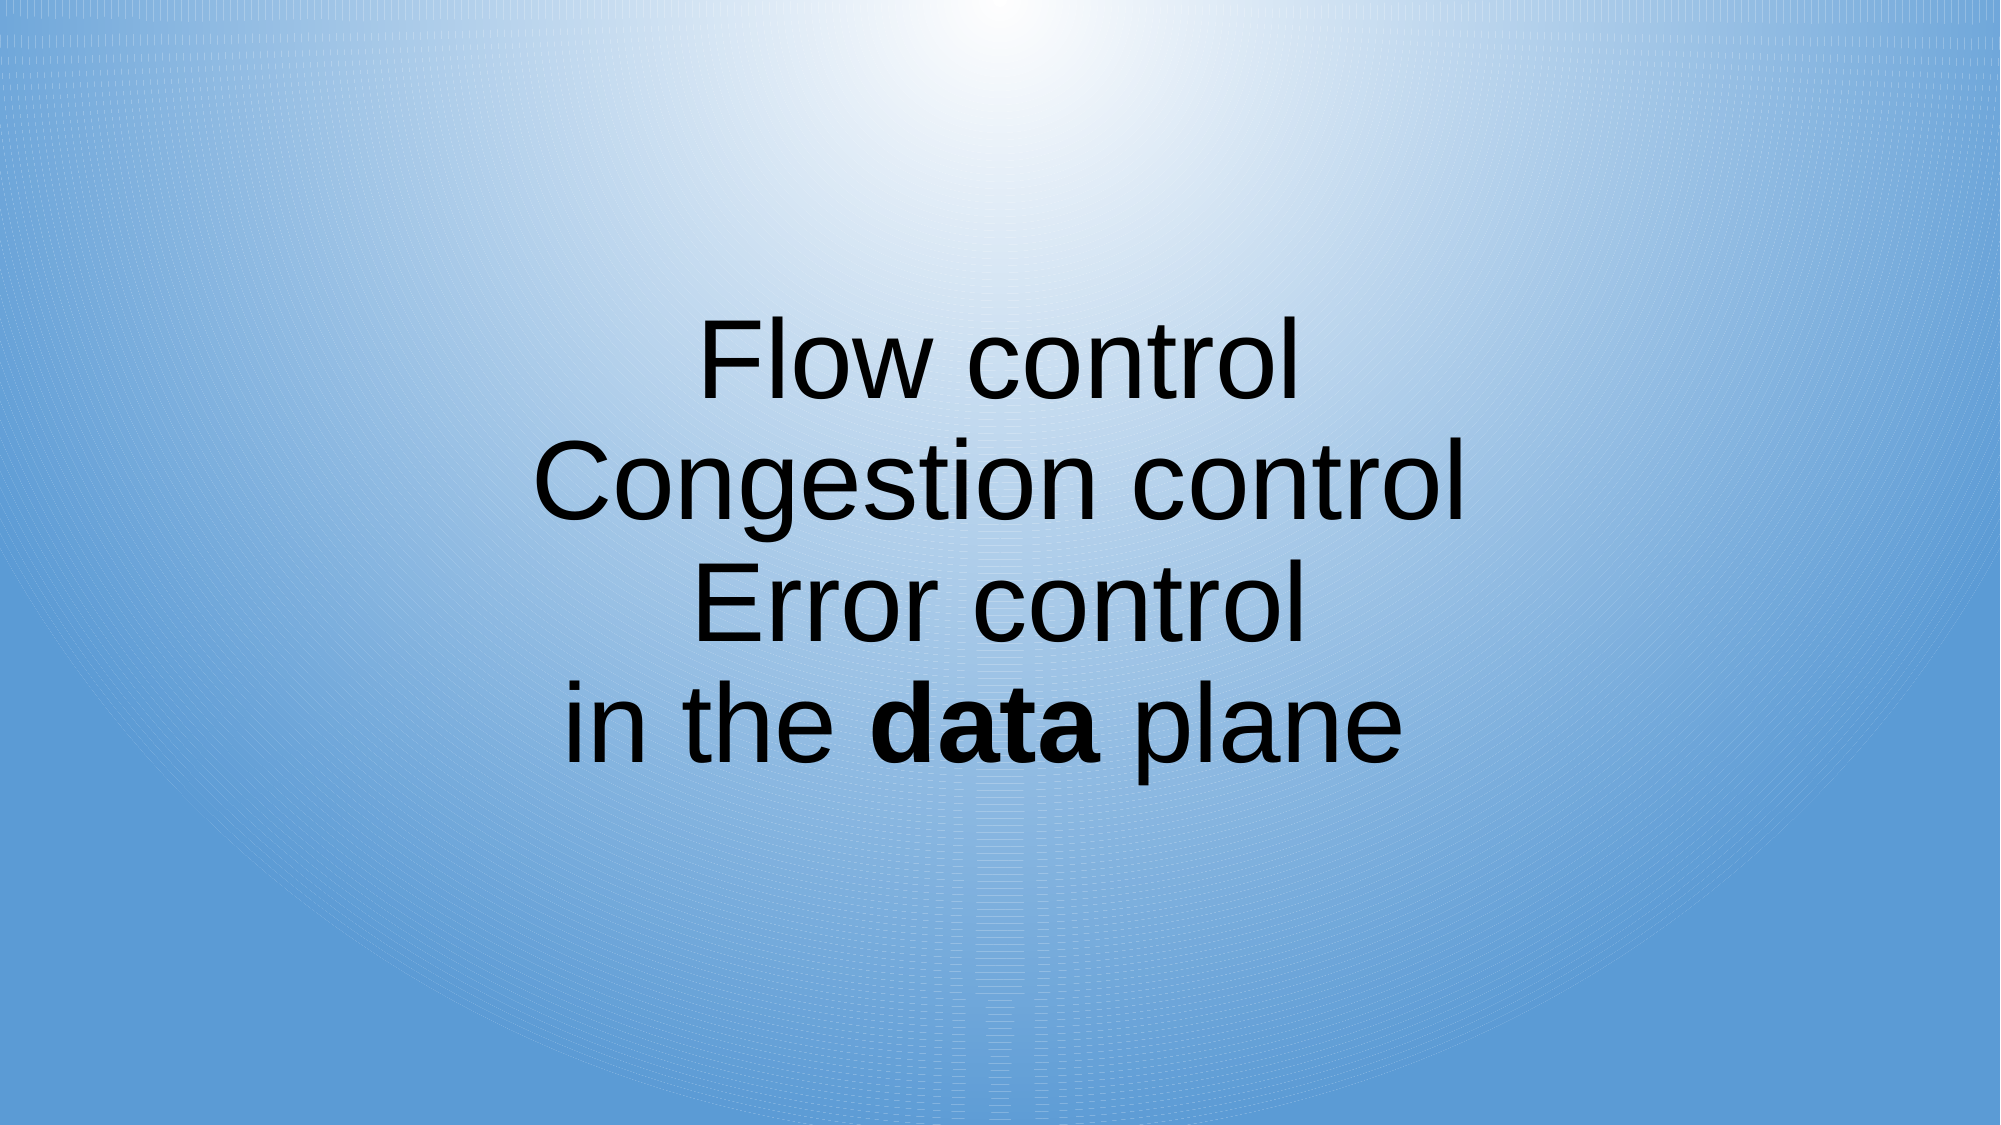

# Flow control Congestion control Error control in the data plane